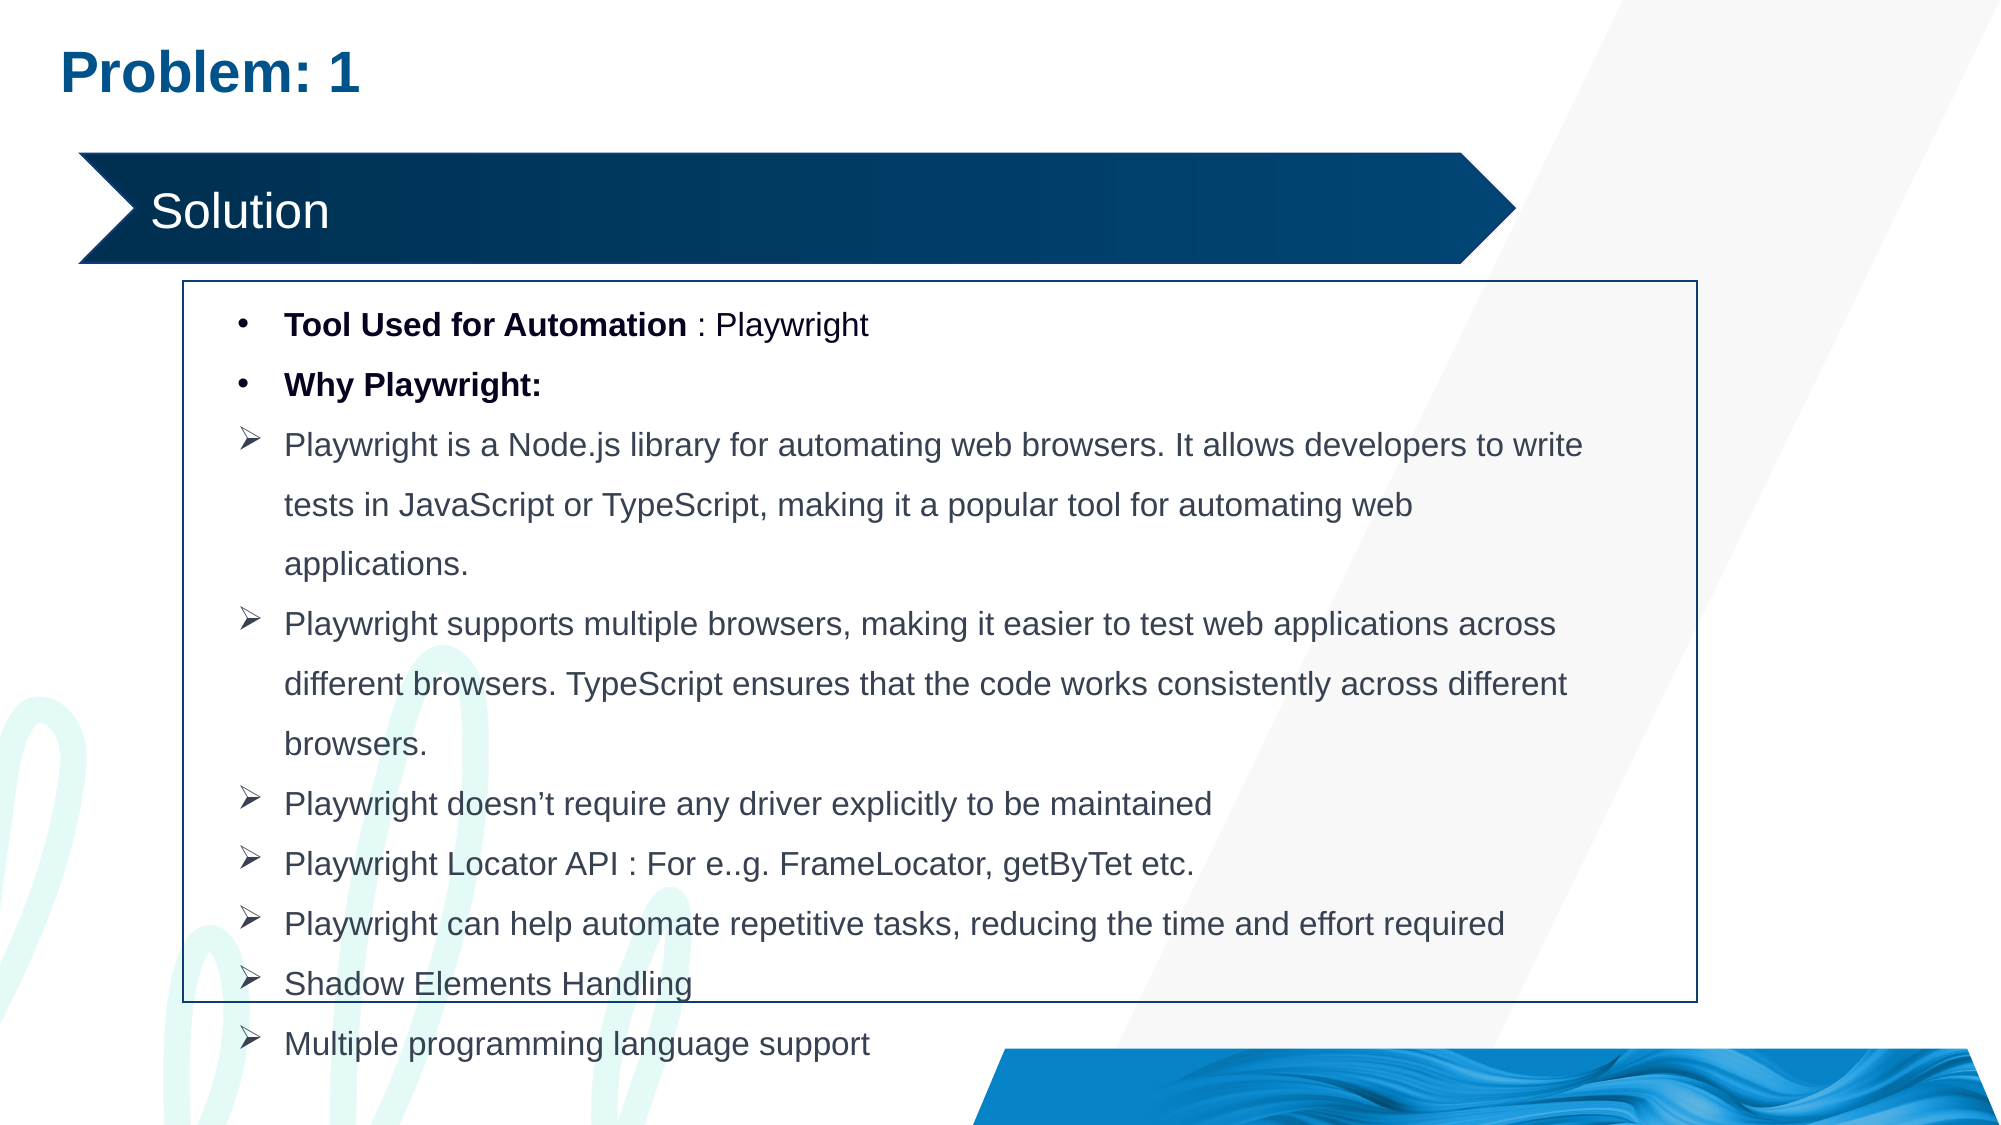

Problem: 1
Solution
Tool Used for Automation : Playwright
Why Playwright:
Playwright is a Node.js library for automating web browsers. It allows developers to write tests in JavaScript or TypeScript, making it a popular tool for automating web applications.
Playwright supports multiple browsers, making it easier to test web applications across different browsers. TypeScript ensures that the code works consistently across different browsers.
Playwright doesn’t require any driver explicitly to be maintained
Playwright Locator API : For e..g. FrameLocator, getByTet etc.
Playwright can help automate repetitive tasks, reducing the time and effort required
Shadow Elements Handling
Multiple programming language support